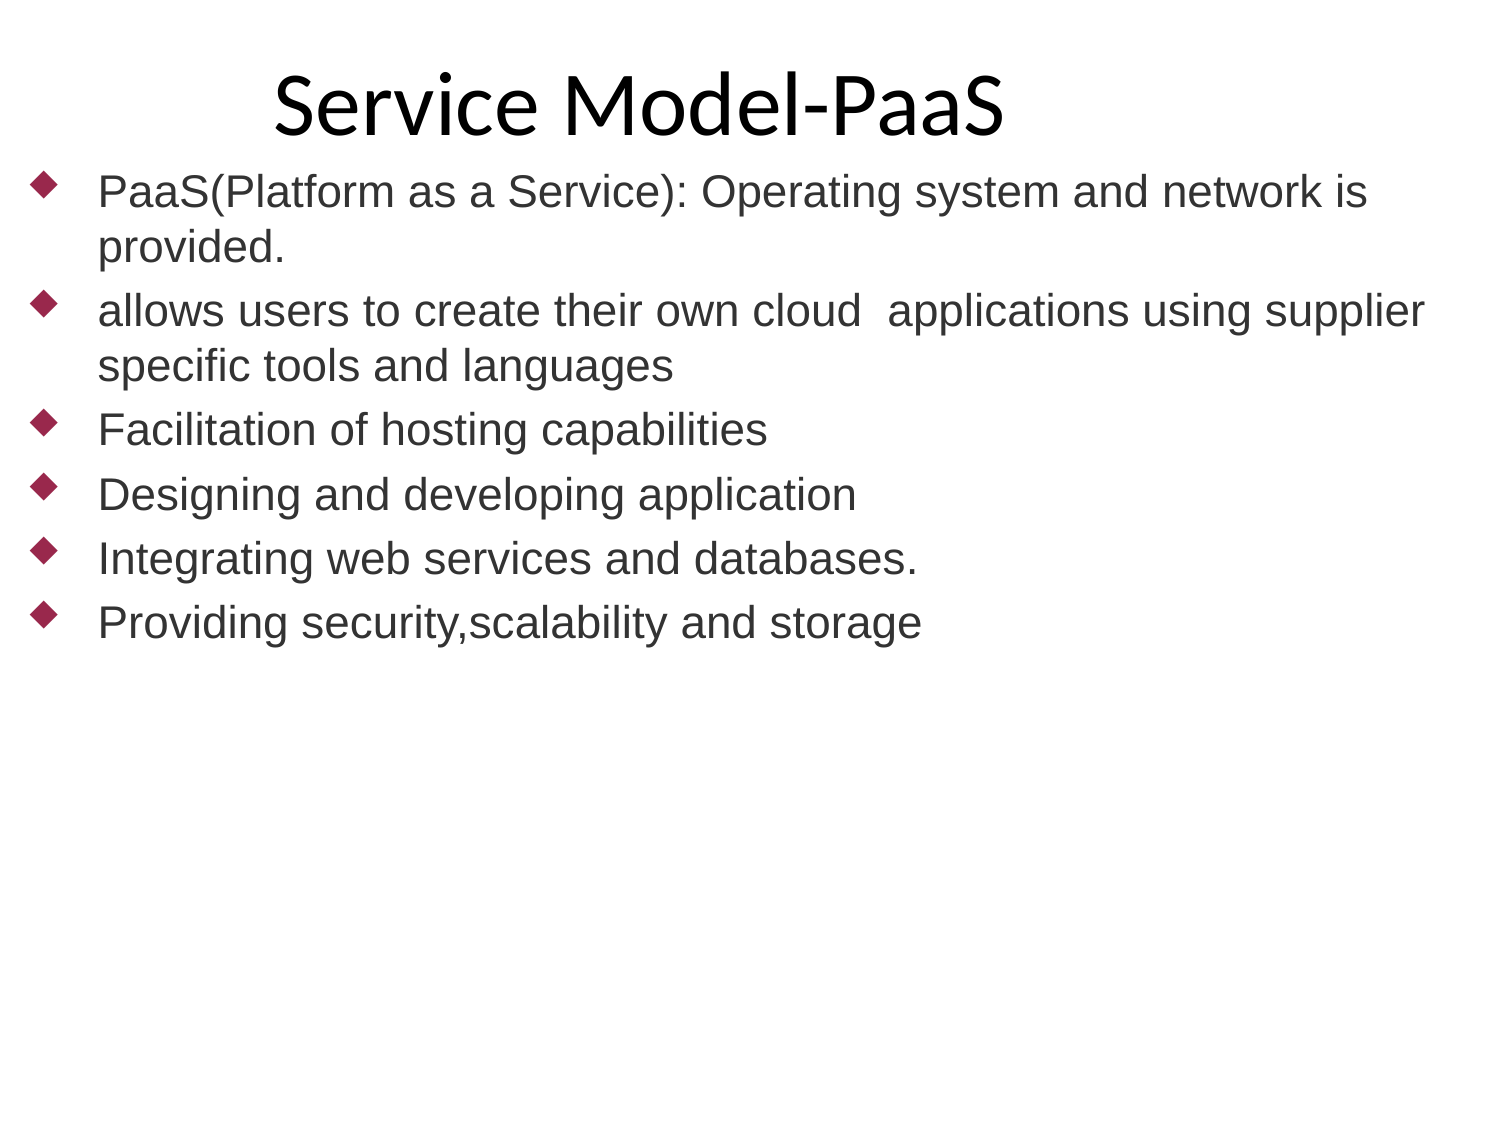

Service Model-PaaS
PaaS(Platform as a Service): Operating system and network is provided.
allows users to create their own cloud  applications using supplier specific tools and languages
Facilitation of hosting capabilities
Designing and developing application
Integrating web services and databases.
Providing security,scalability and storage